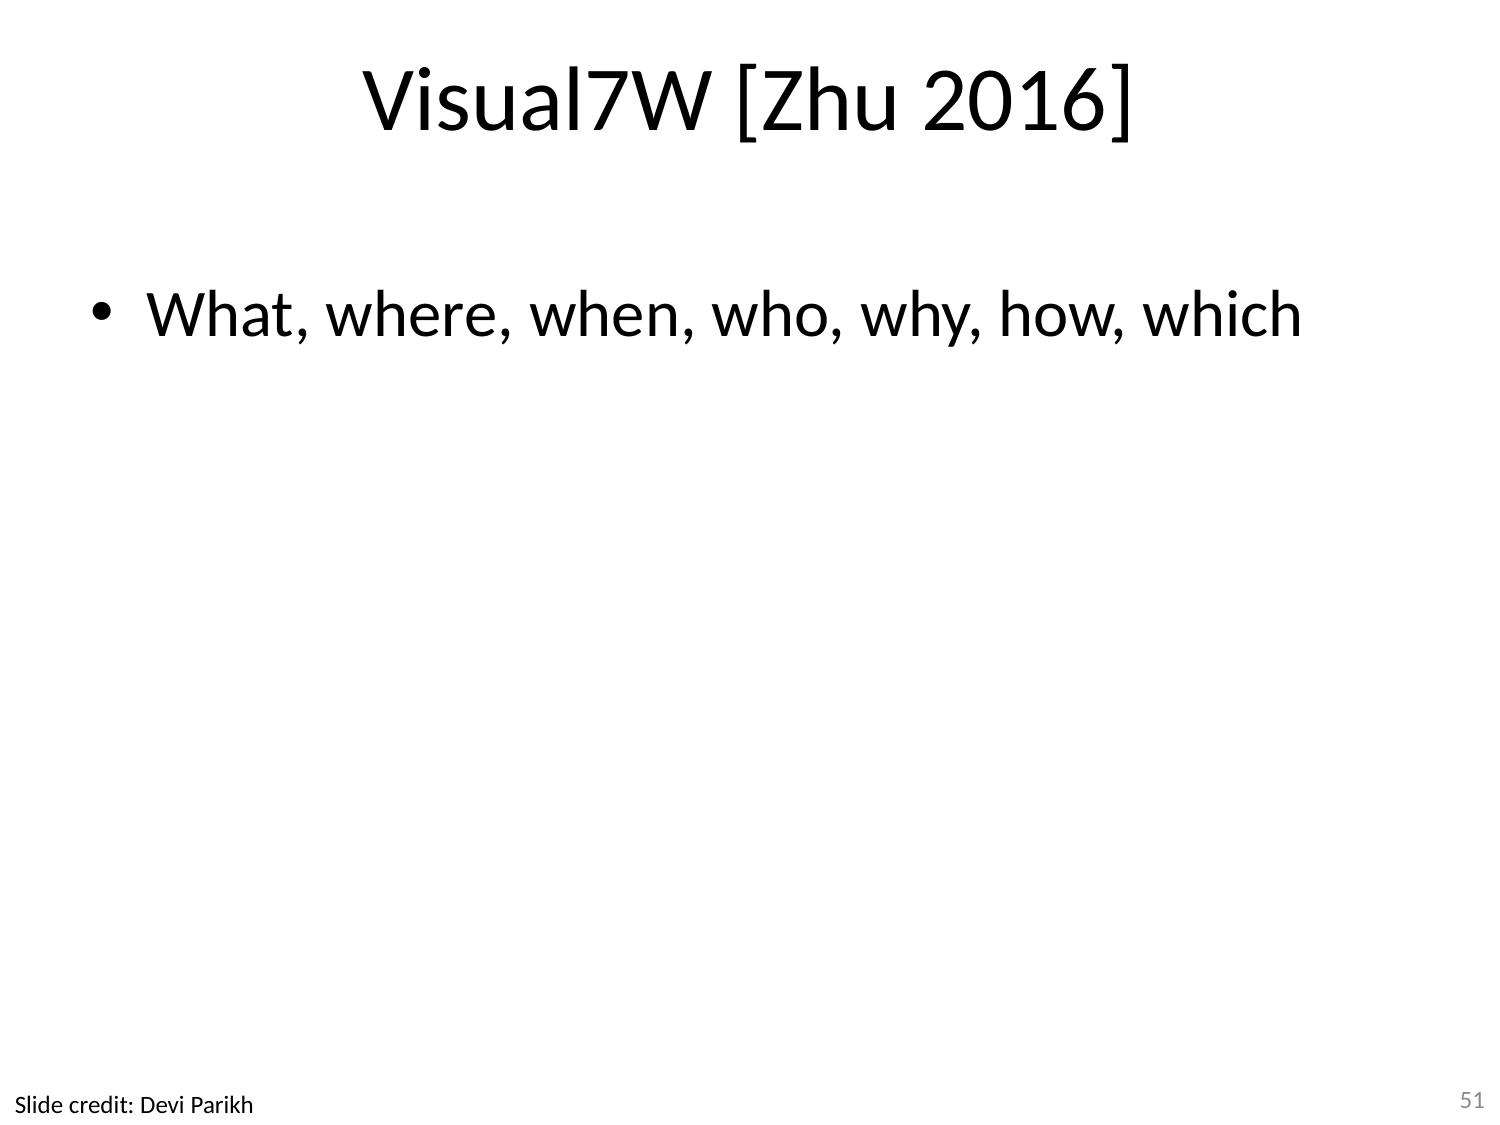

# Visual7W [Zhu 2016]
What, where, when, who, why, how, which
51